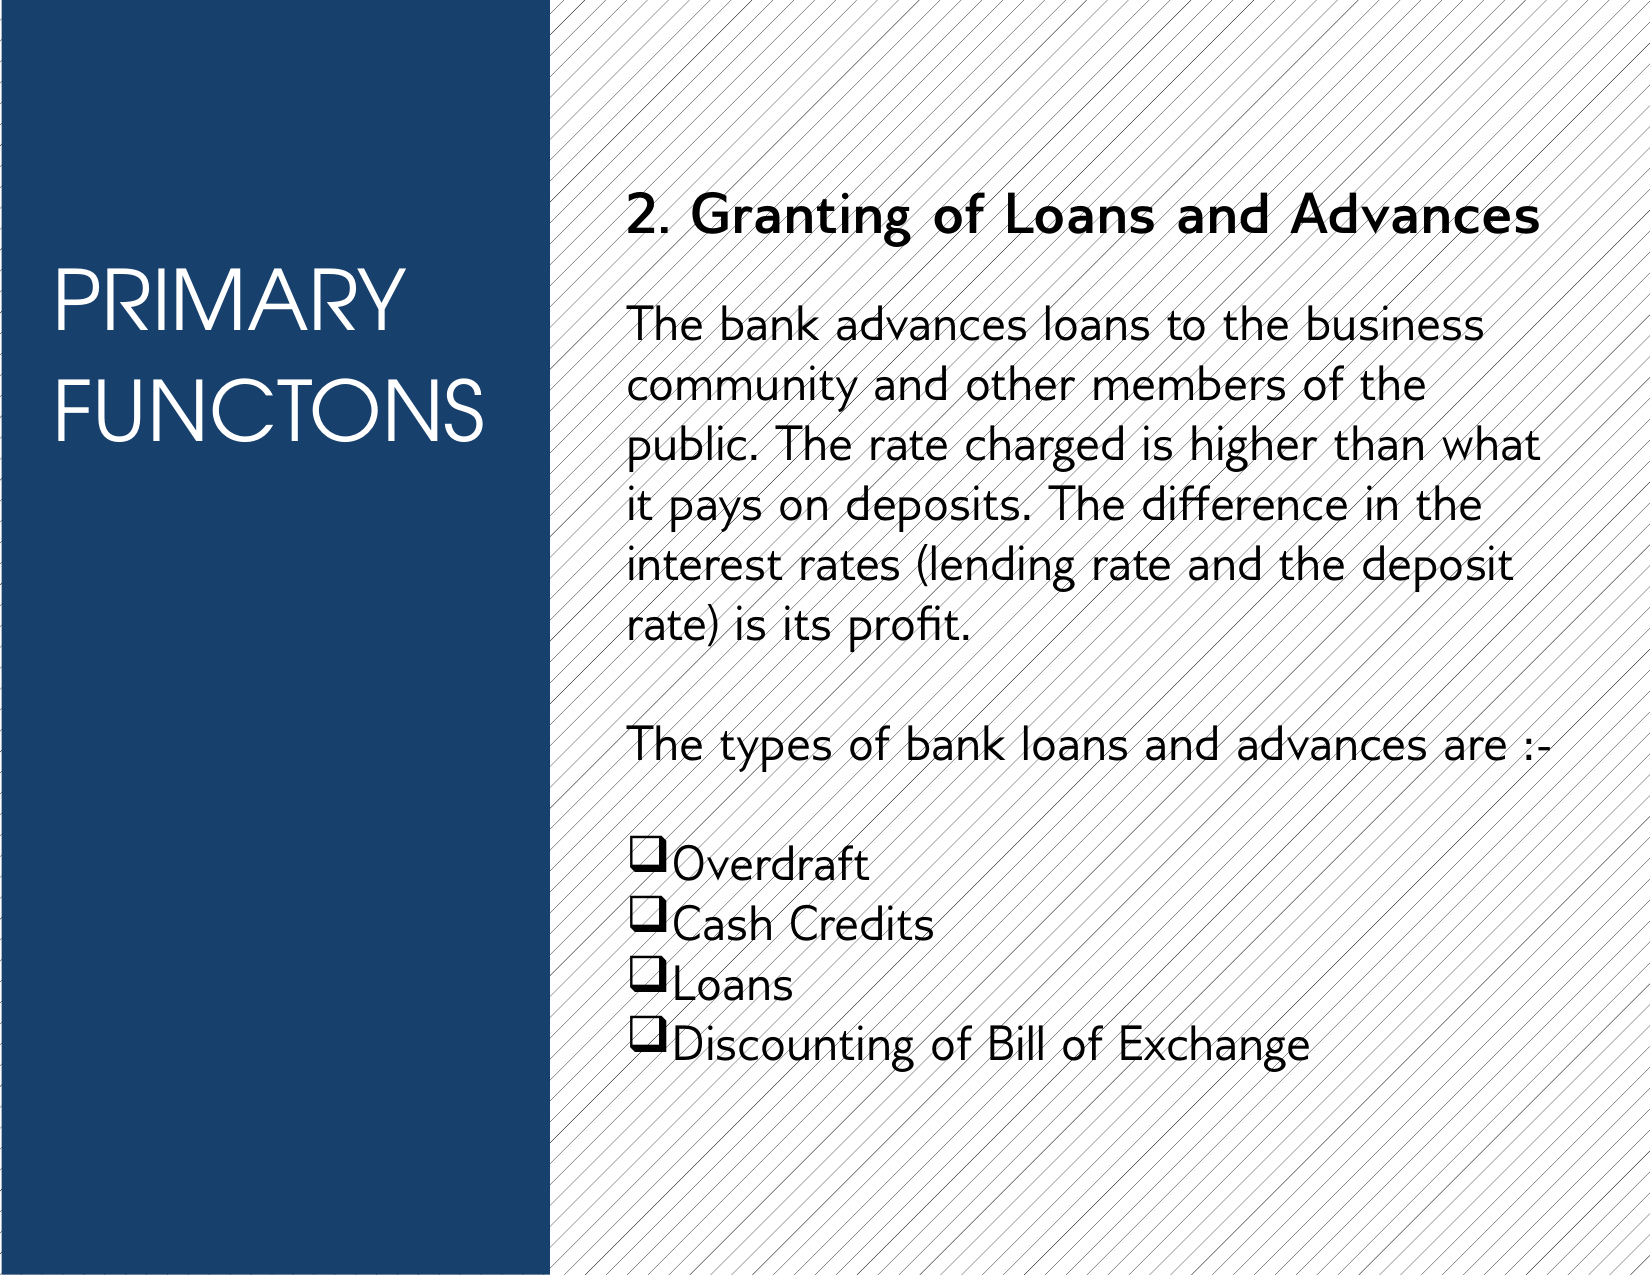

2. Granting of Loans and Advances
The bank advances loans to the business community and other members of the public. The rate charged is higher than what it pays on deposits. The difference in the interest rates (lending rate and the deposit rate) is its profit.

The types of bank loans and advances are :-

Overdraft
Cash Credits
Loans
Discounting of Bill of Exchange
PRIMARY
FUNCTONS